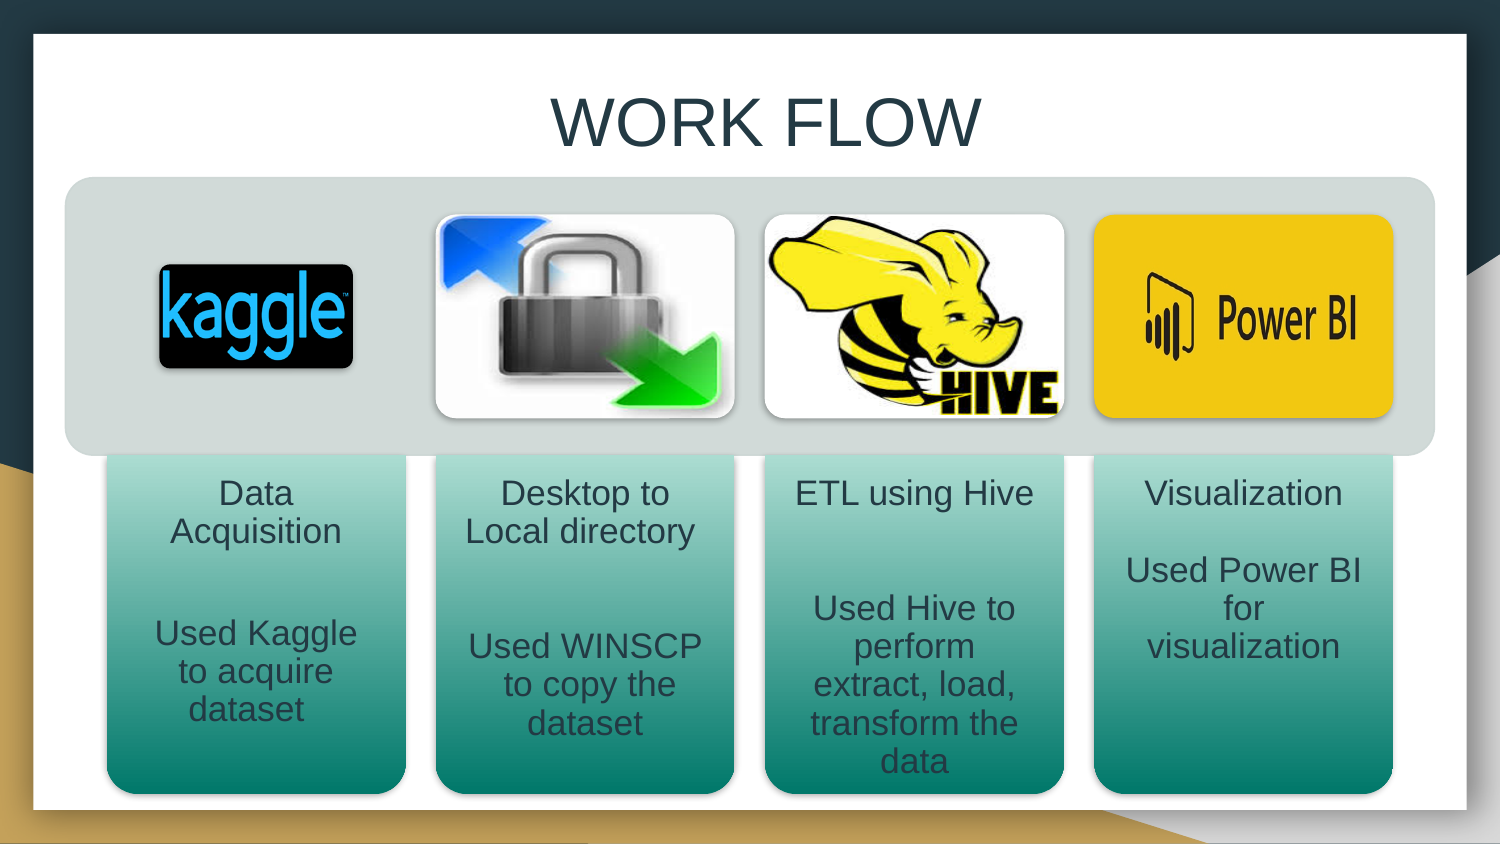

# WORK FLOW
Data Acquisition

Used Kaggle to acquire dataset
Desktop to Local directory
Used WINSCP  to copy the dataset
ETL using Hive
Used Hive to perform extract, load, transform the data
Visualization
Used Power BI for visualization